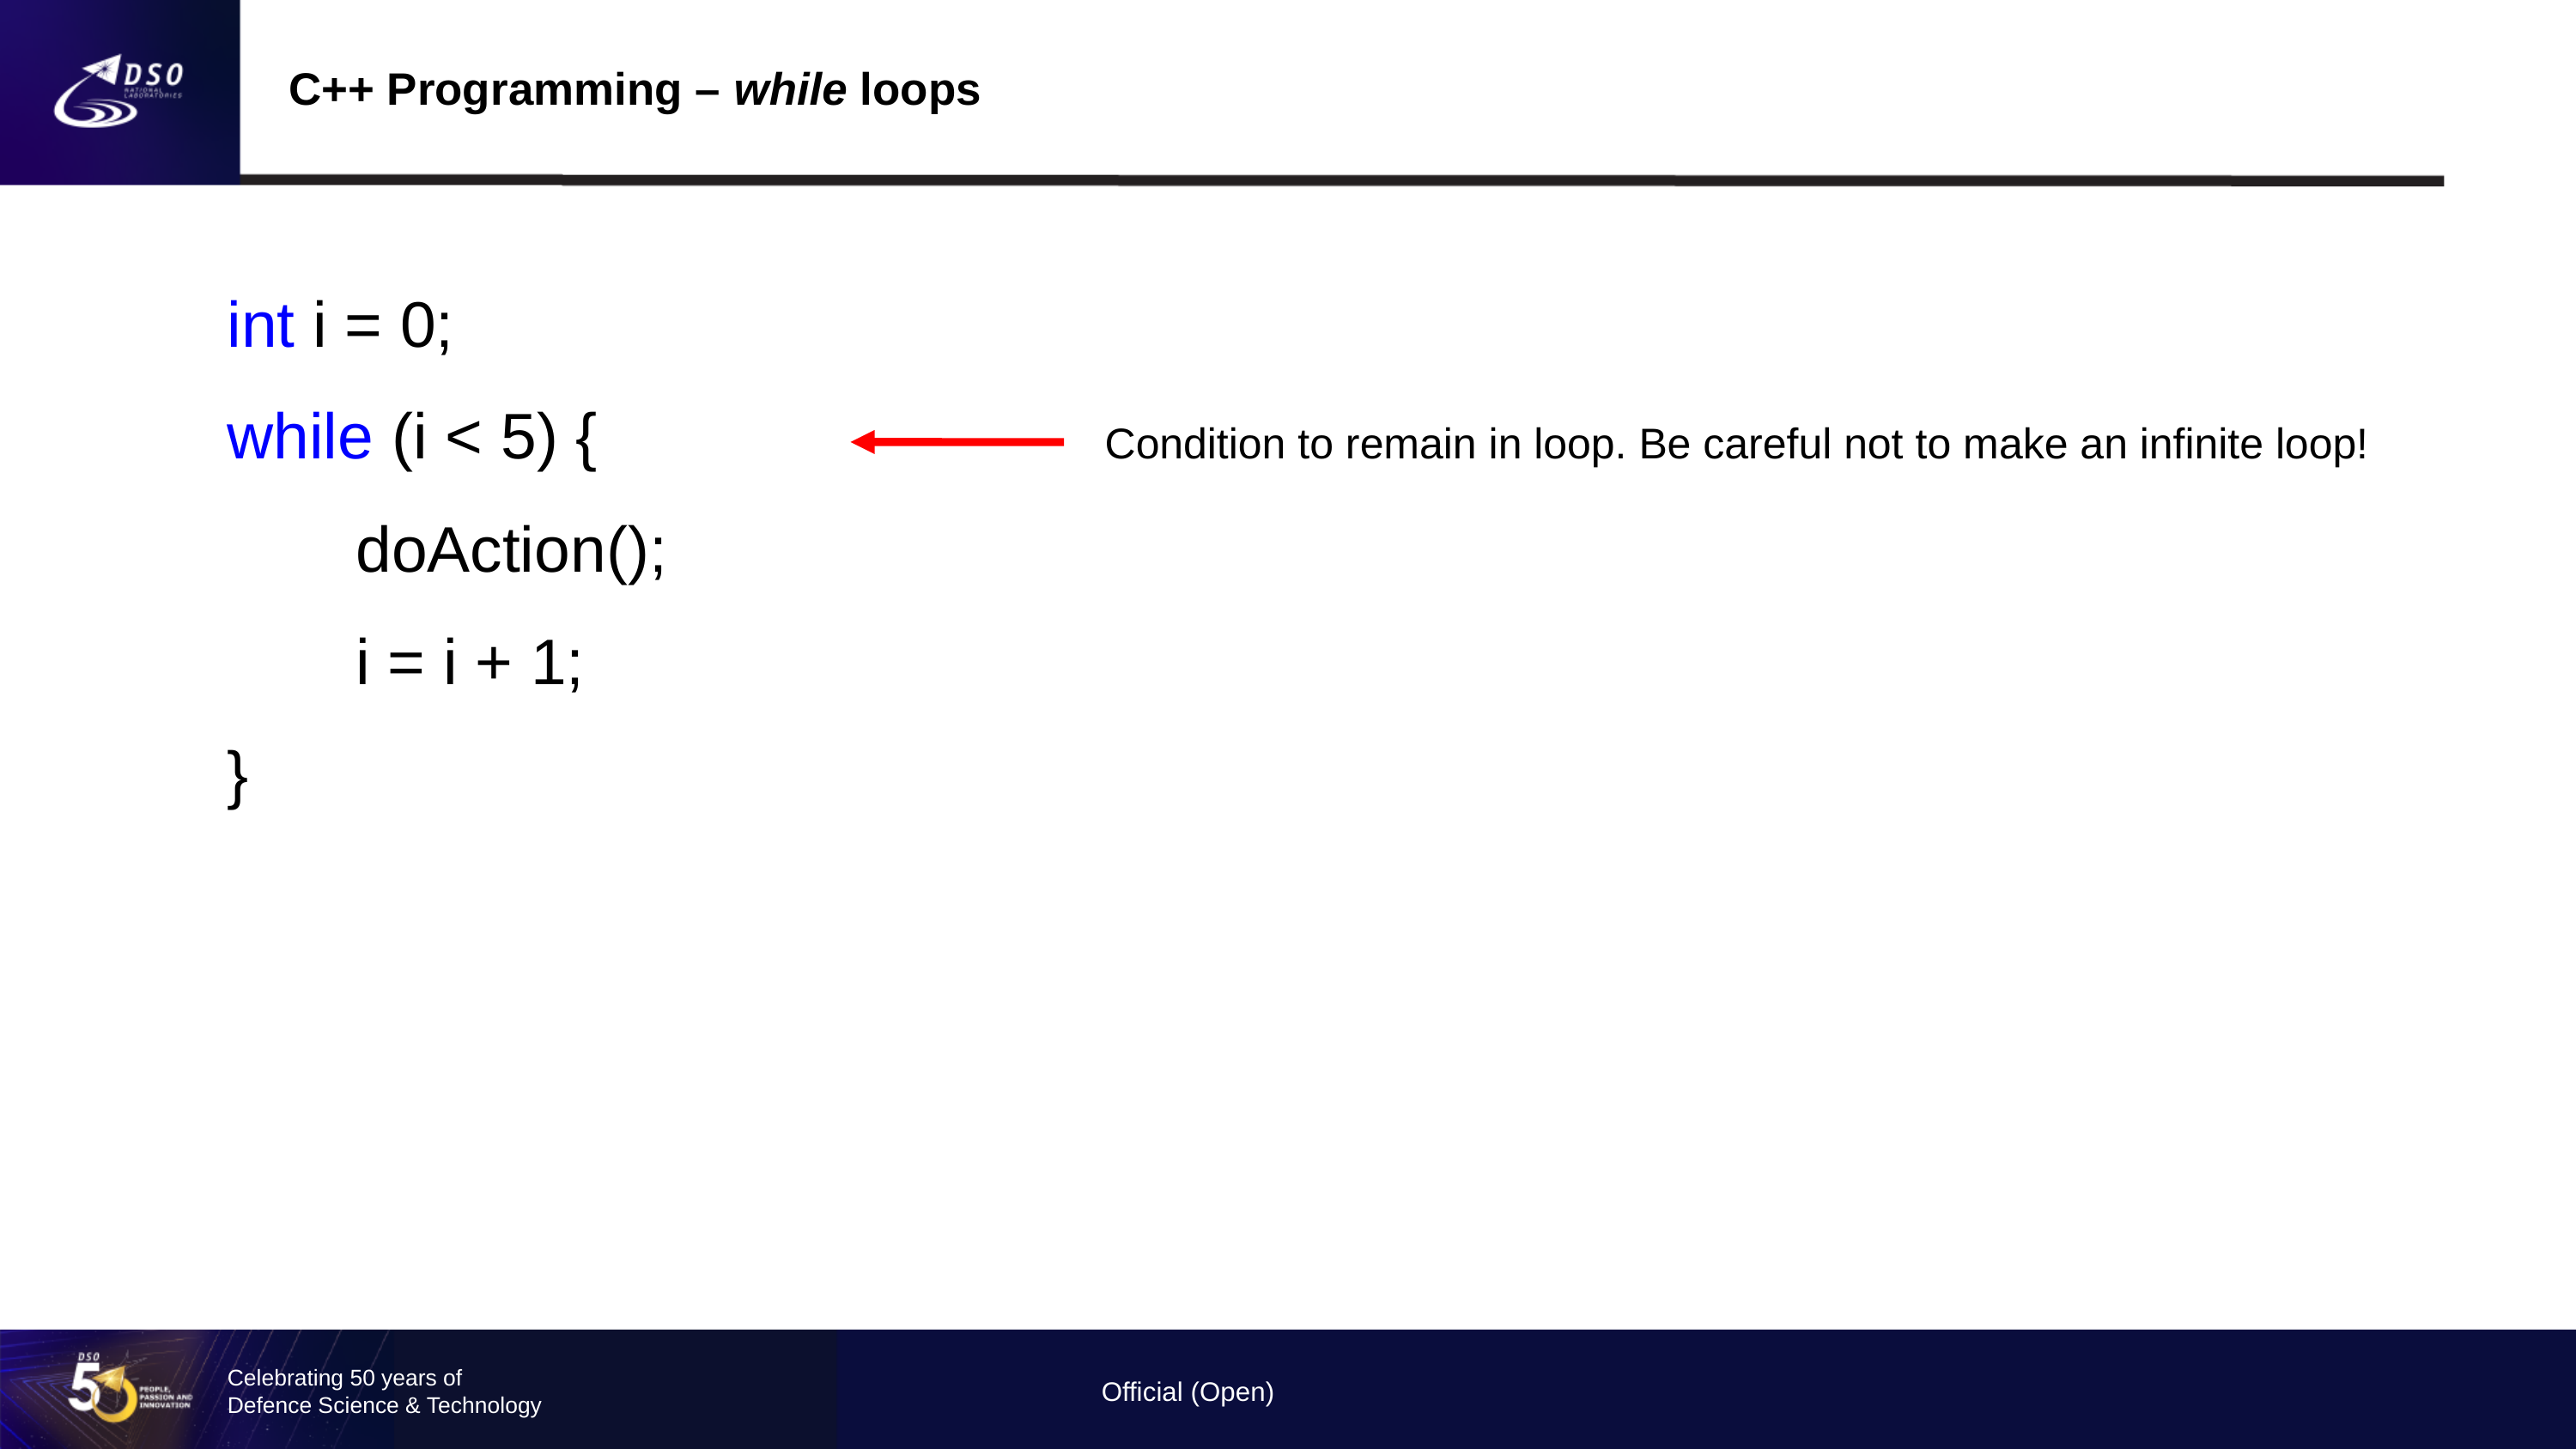

C++ Programming – while loops
int i = 0;
while (i < 5) {
	doAction();
	i = i + 1;
}
Condition to remain in loop. Be careful not to make an infinite loop!